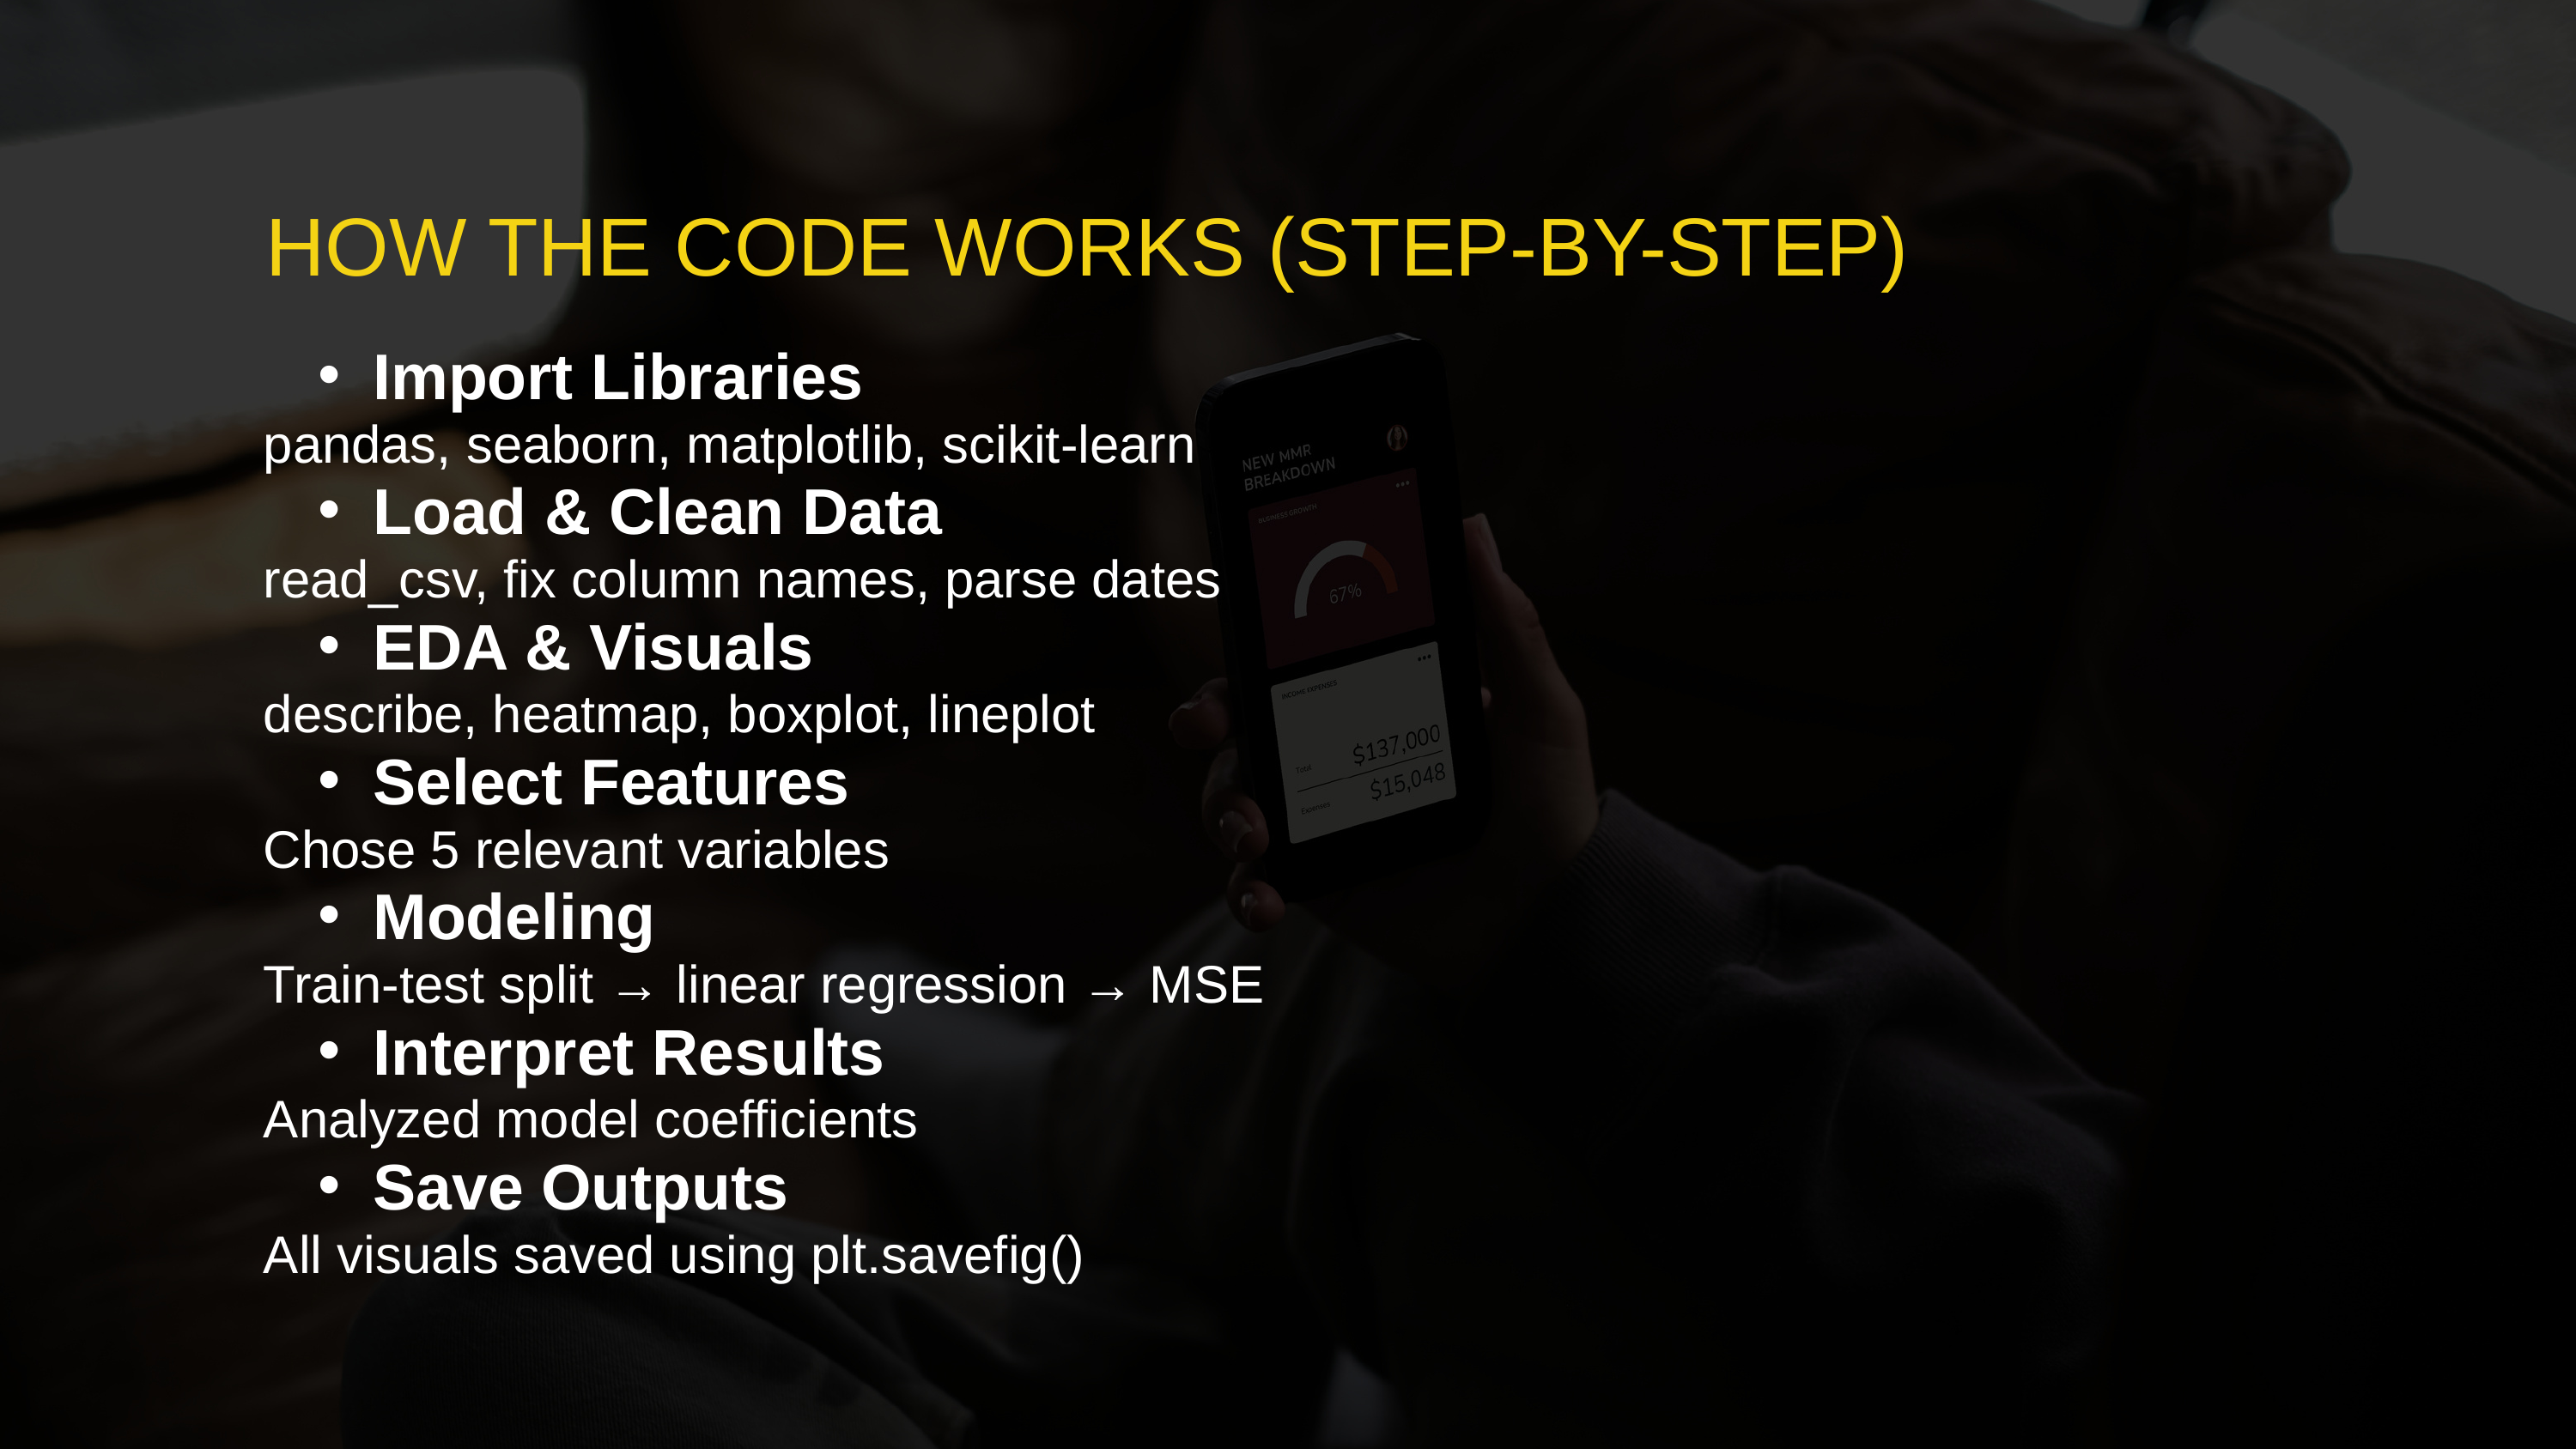

HOW THE CODE WORKS (STEP-BY-STEP)
Import Libraries
pandas, seaborn, matplotlib, scikit-learn
Load & Clean Data
read_csv, fix column names, parse dates
EDA & Visuals
describe, heatmap, boxplot, lineplot
Select Features
Chose 5 relevant variables
Modeling
Train-test split → linear regression → MSE
Interpret Results
Analyzed model coefficients
Save Outputs
All visuals saved using plt.savefig()